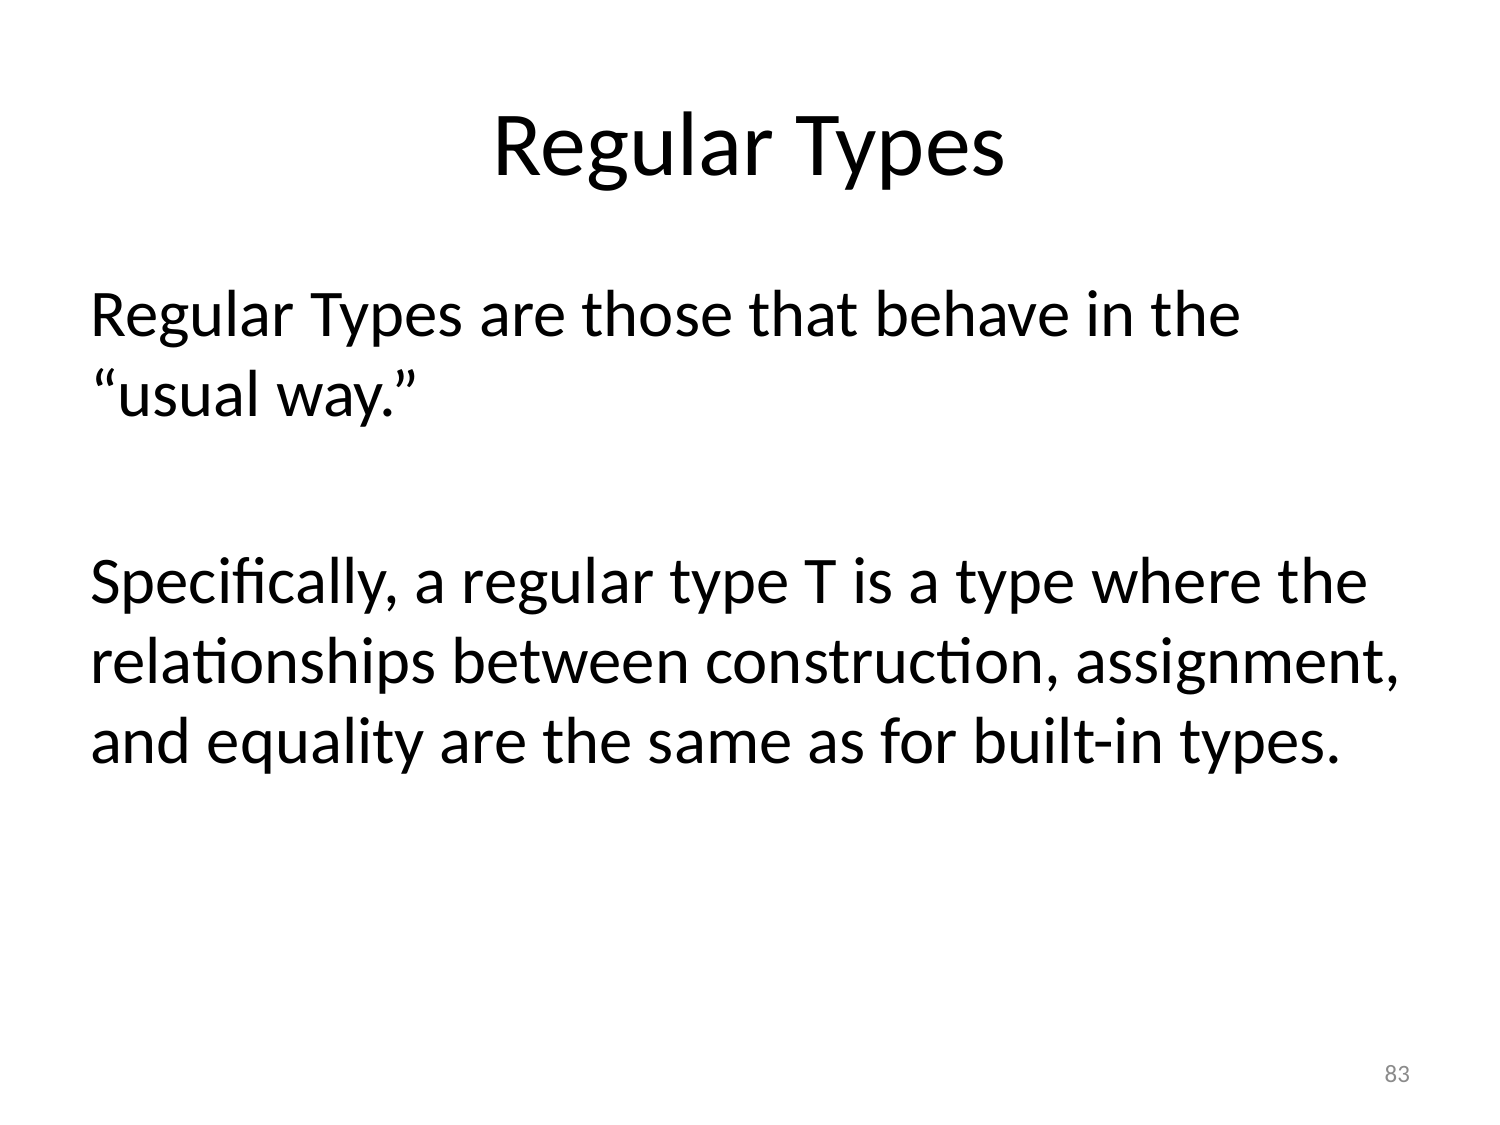

# Regular Types
Regular Types are those that behave in the “usual way.”

Specifically, a regular type T is a type where the relationships between construction, assignment, and equality are the same as for built-in types.
83